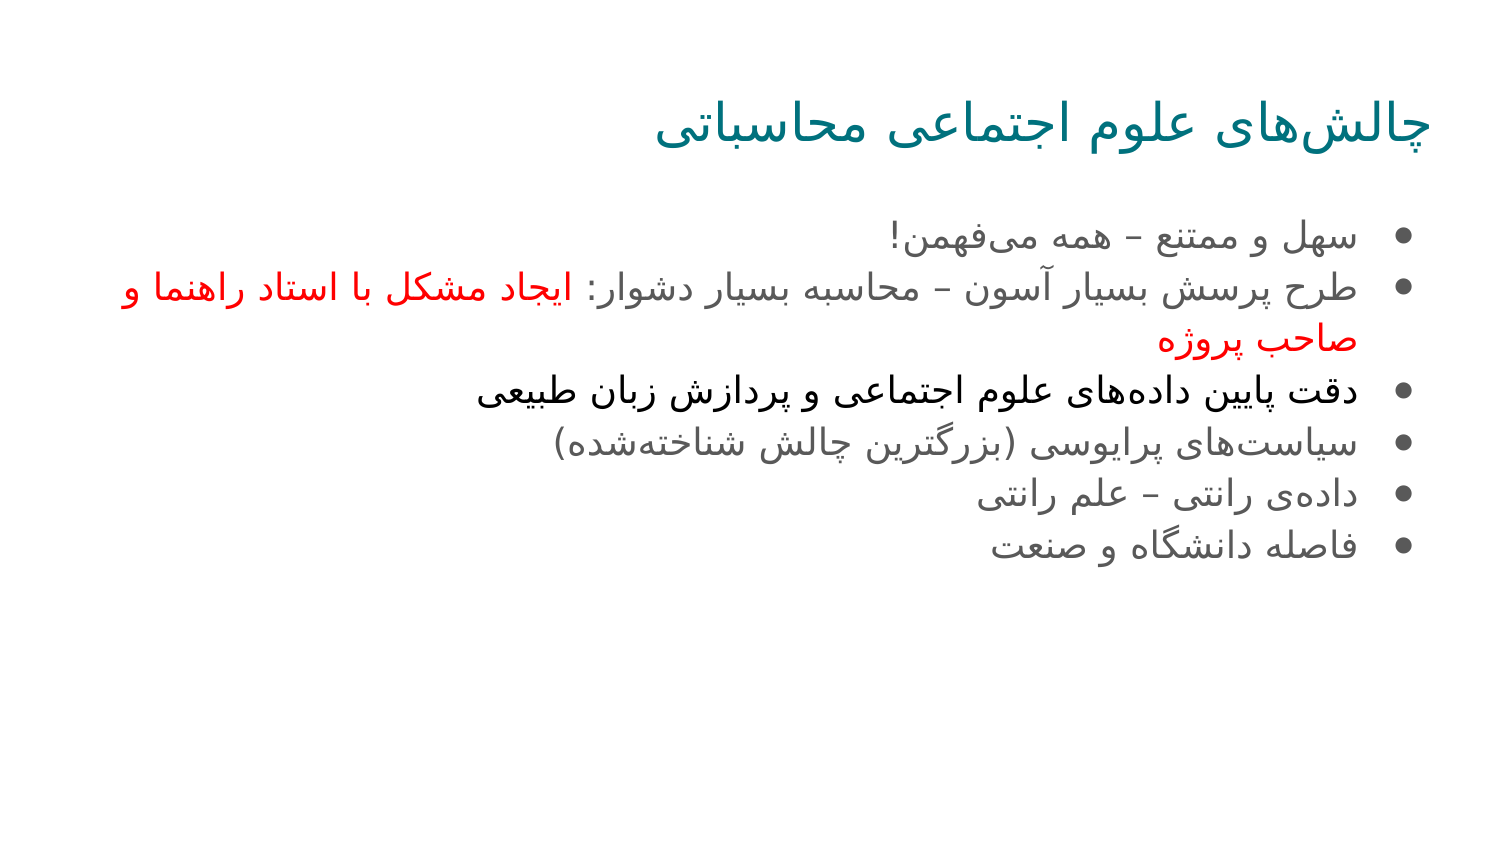

# چالش‌های علوم اجتماعی محاسباتی
سهل و ممتنع – همه می‌فهمن!
طرح پرسش بسیار آسون – محاسبه بسیار دشوار: ایجاد مشکل با استاد راهنما و صاحب پروژه
دقت پایین داده‌های علوم اجتماعی و پردازش زبان طبیعی
سیاست‌های پرایوسی (بزرگترین چالش شناخته‌شده)
داده‌ی رانتی – علم رانتی
فاصله دانشگاه و صنعت